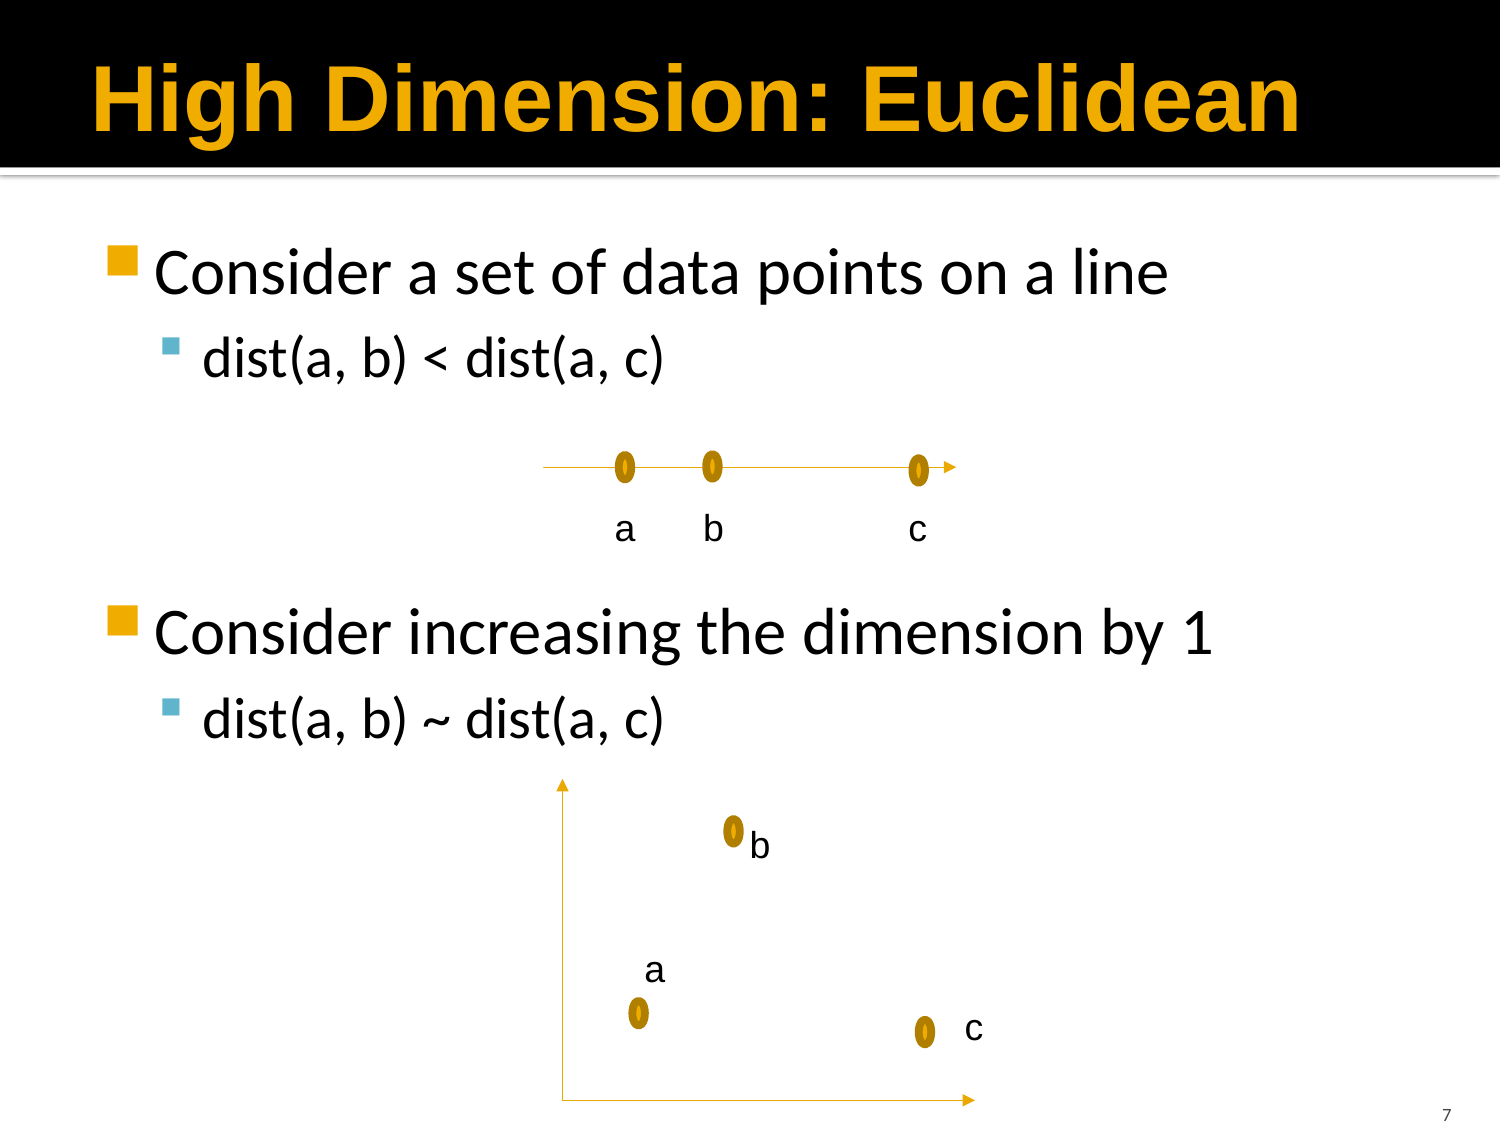

# High Dimension: Euclidean
Consider a set of data points on a line
dist(a, b) < dist(a, c)

Consider increasing the dimension by 1
dist(a, b) ~ dist(a, c)

a
b
c
b

a
c

7